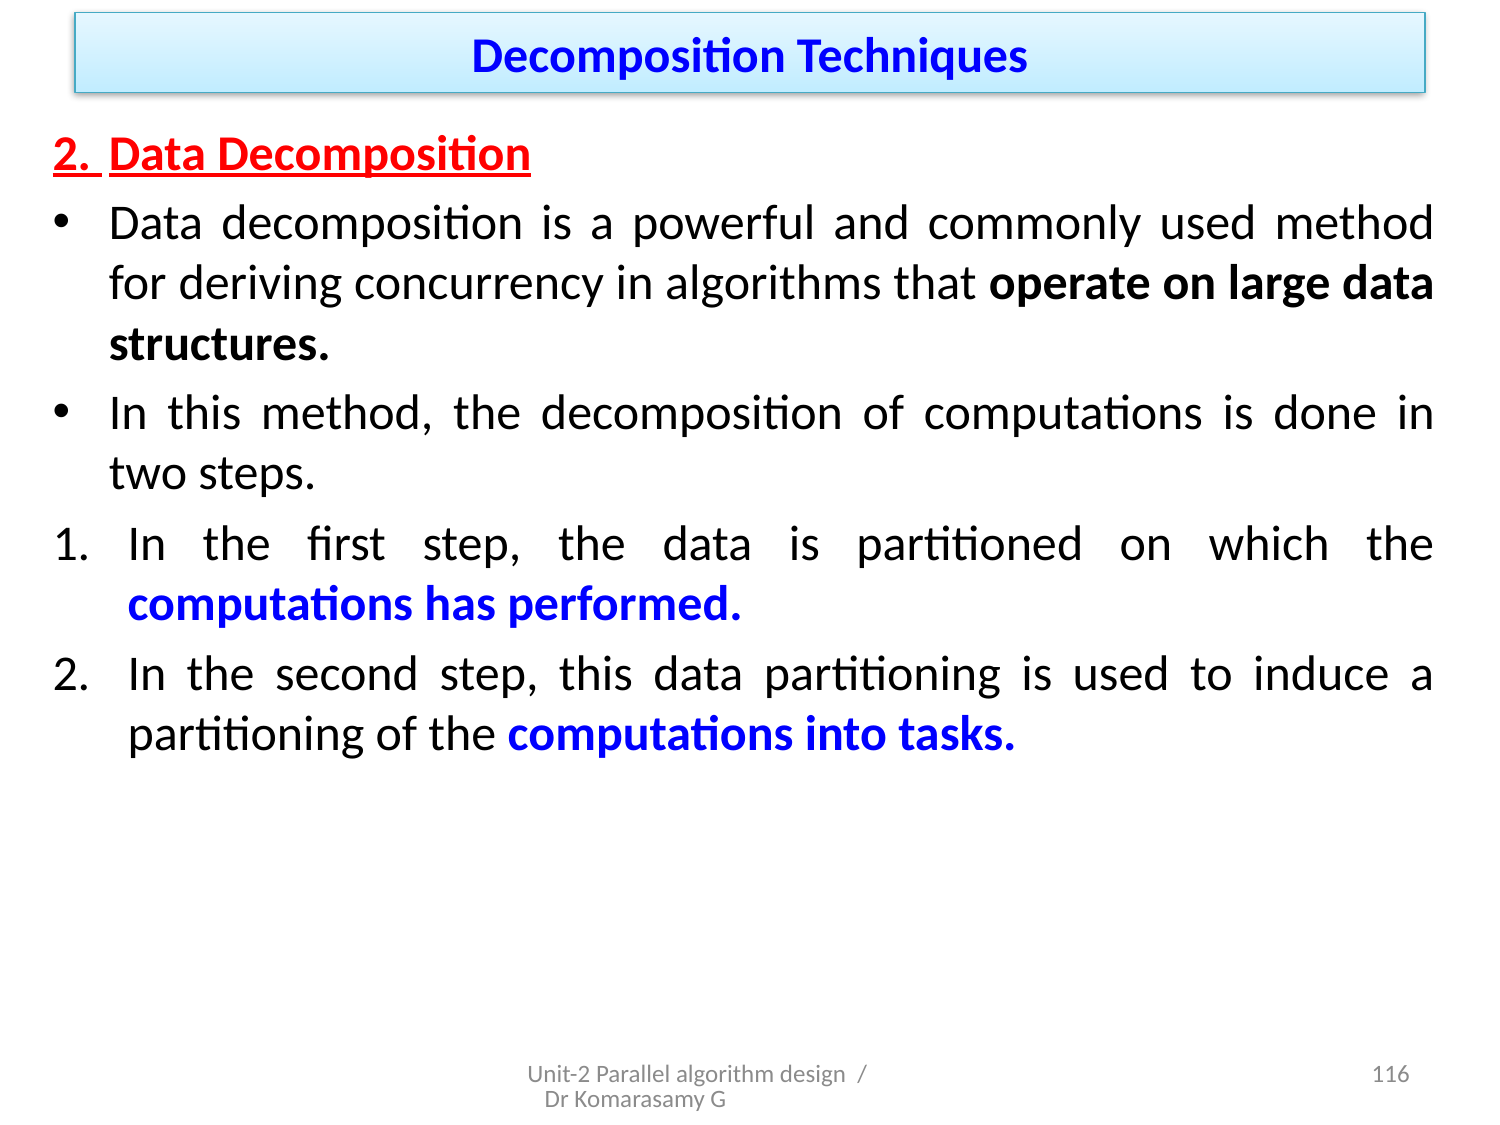

# Decomposition Techniques
2. 	Data Decomposition
Data decomposition is a powerful and commonly used method for deriving concurrency in algorithms that operate on large data structures.
In this method, the decomposition of computations is done in two steps.
In the first step, the data is partitioned on which the computations has performed.
In the second step, this data partitioning is used to induce a partitioning of the computations into tasks.
Unit-2 Parallel algorithm design  /                     Dr Komarasamy G
116